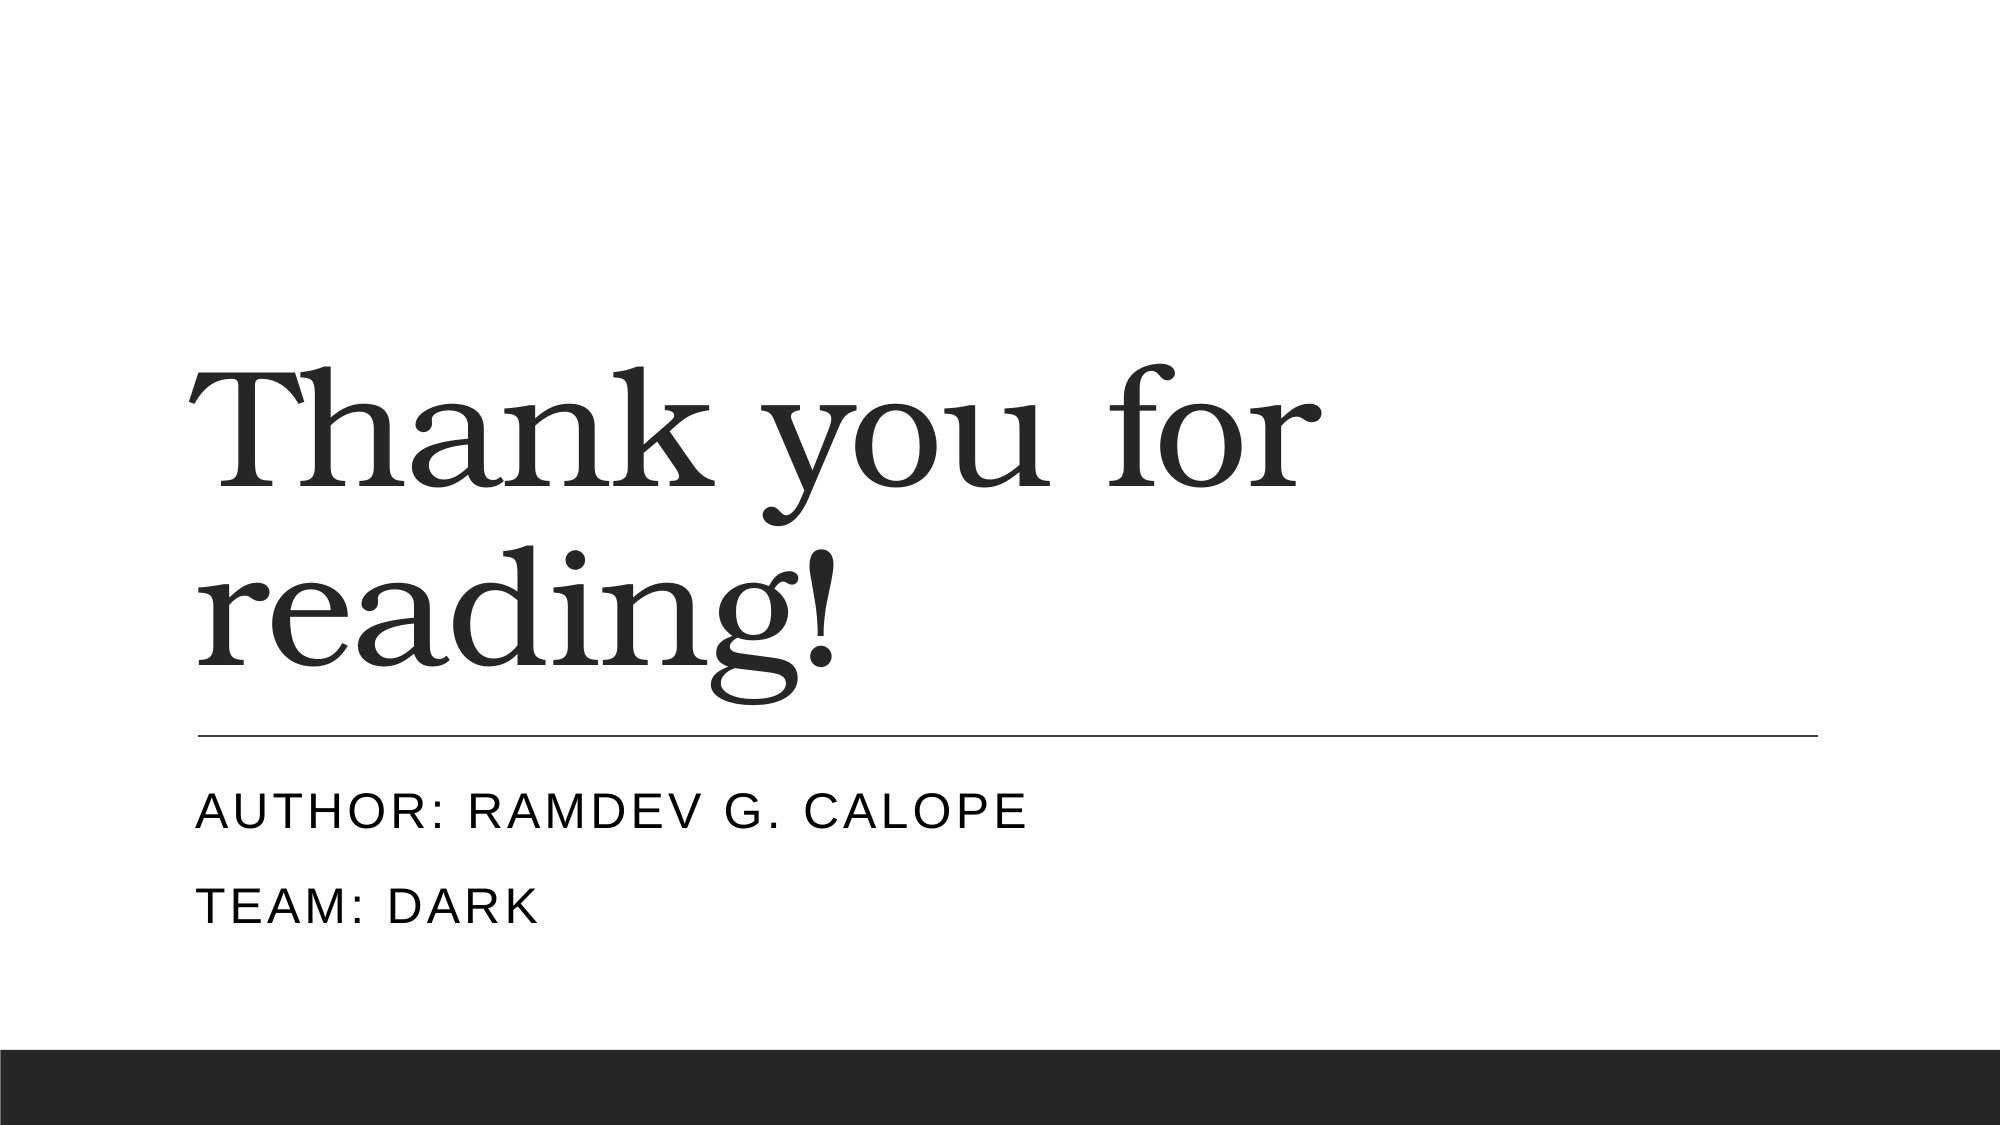

# Thank you for reading!
Author: Ramdev G. Calope
Team: Dark